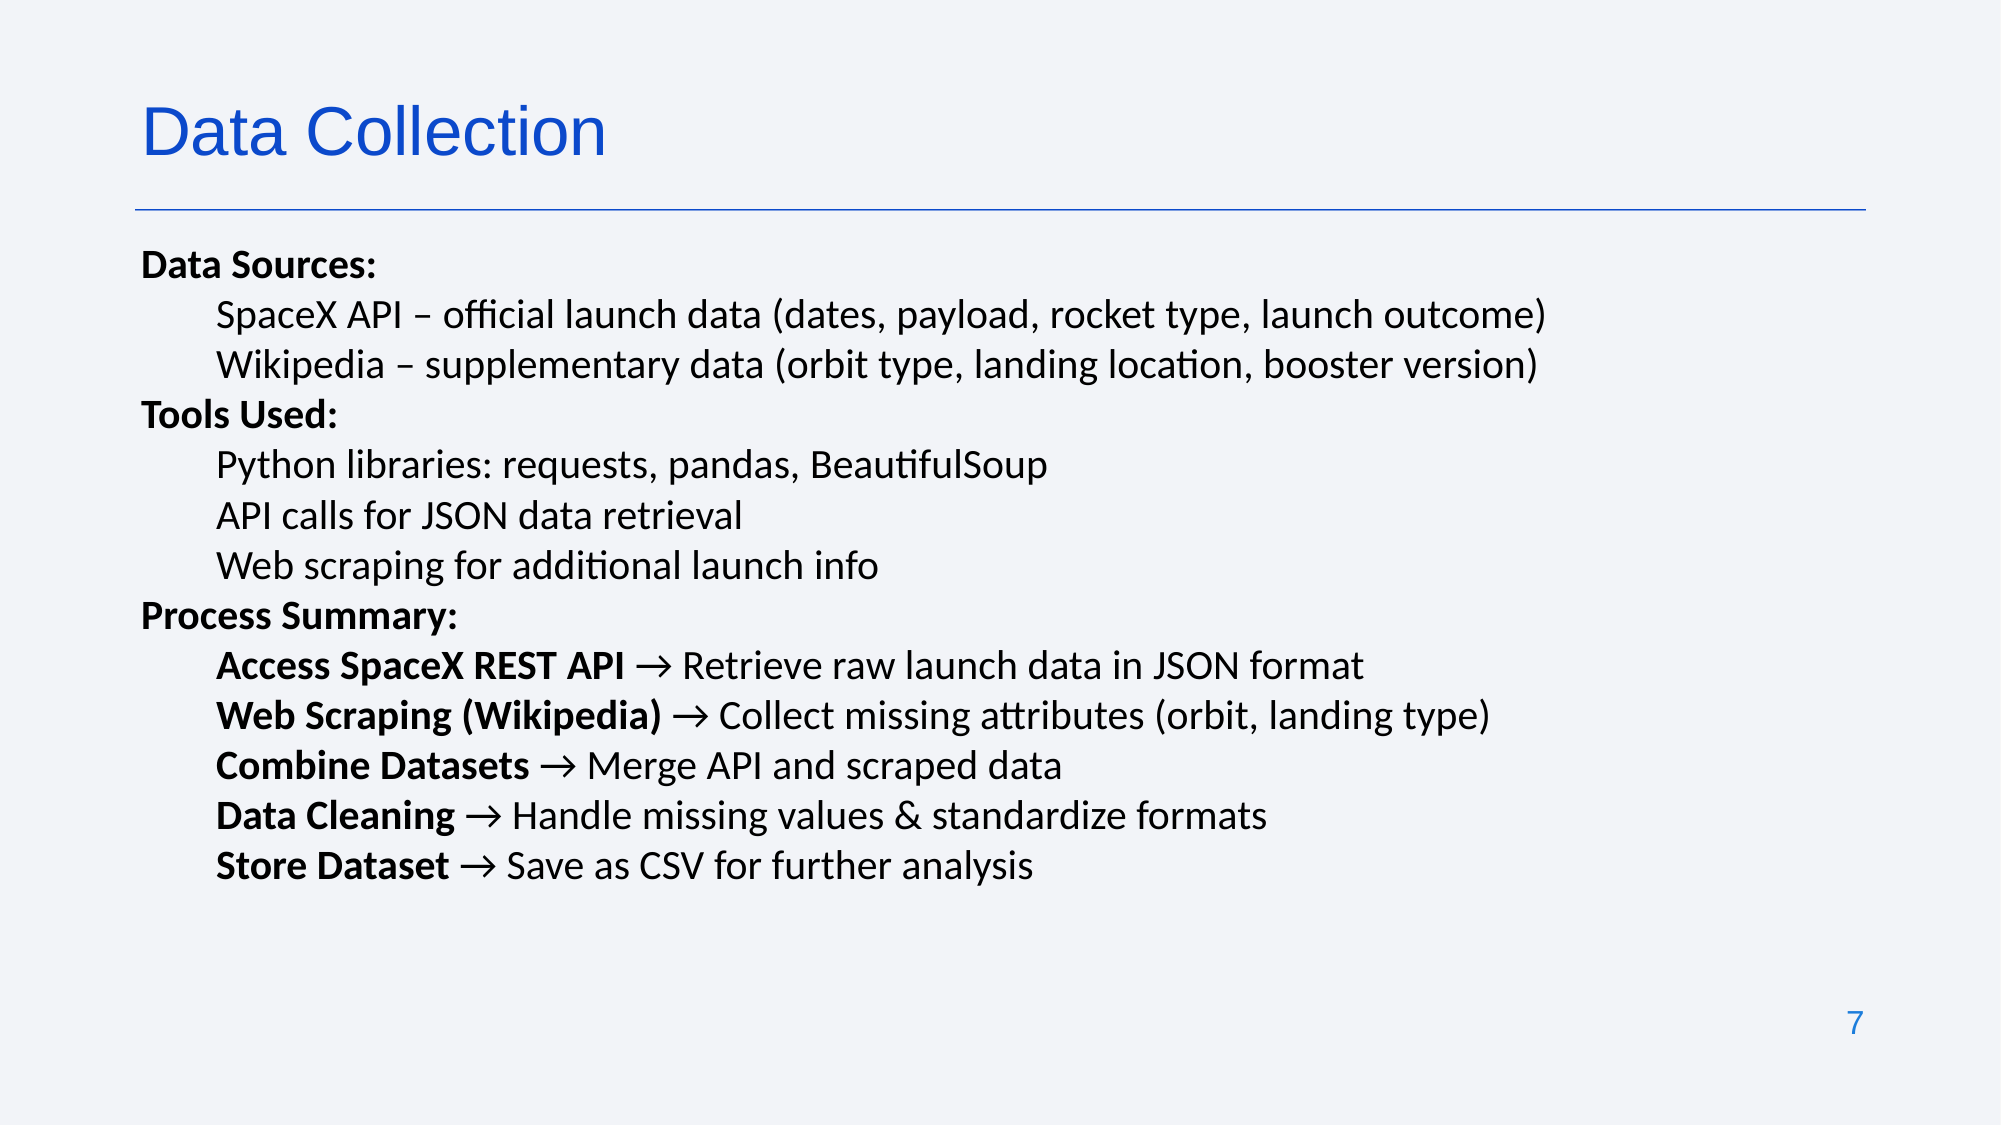

Data Collection
Data Sources:
SpaceX API – official launch data (dates, payload, rocket type, launch outcome)
Wikipedia – supplementary data (orbit type, landing location, booster version)
Tools Used:
Python libraries: requests, pandas, BeautifulSoup
API calls for JSON data retrieval
Web scraping for additional launch info
Process Summary:
Access SpaceX REST API → Retrieve raw launch data in JSON format
Web Scraping (Wikipedia) → Collect missing attributes (orbit, landing type)
Combine Datasets → Merge API and scraped data
Data Cleaning → Handle missing values & standardize formats
Store Dataset → Save as CSV for further analysis

7